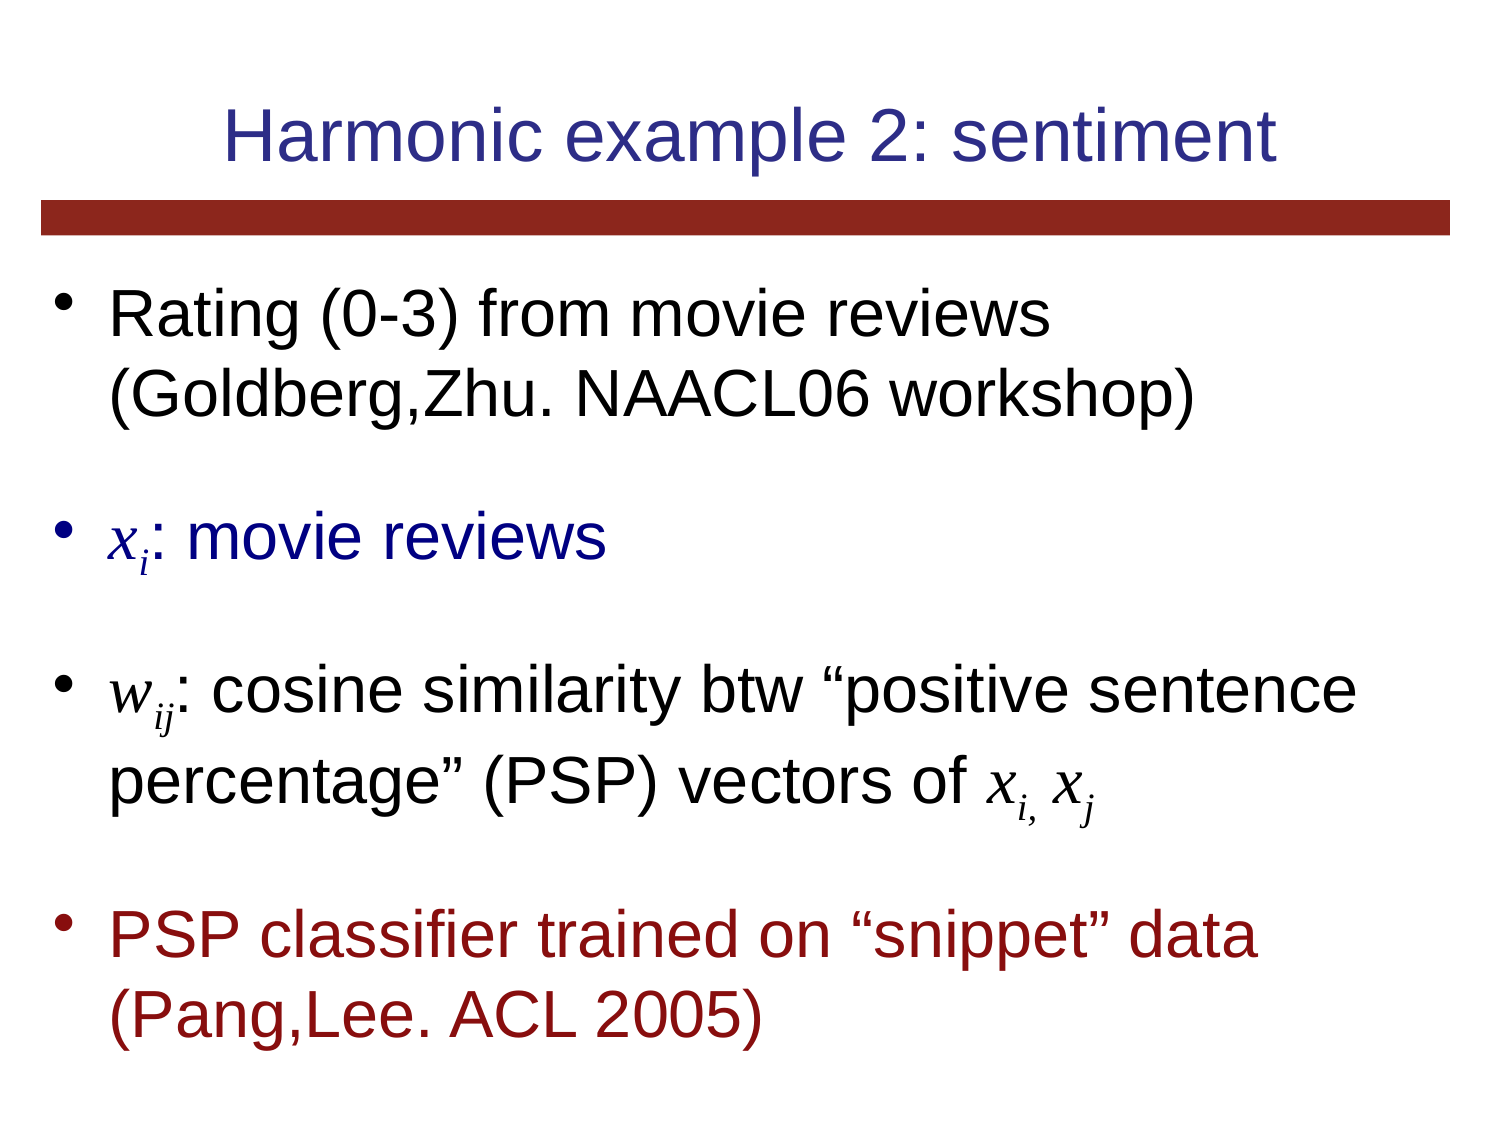

# Harmonic example 2: sentiment
Rating (0-3) from movie reviews (Goldberg,Zhu. NAACL06 workshop)
xi: movie reviews
wij: cosine similarity btw “positive sentence percentage” (PSP) vectors of xi, xj
PSP classifier trained on “snippet” data (Pang,Lee. ACL 2005)